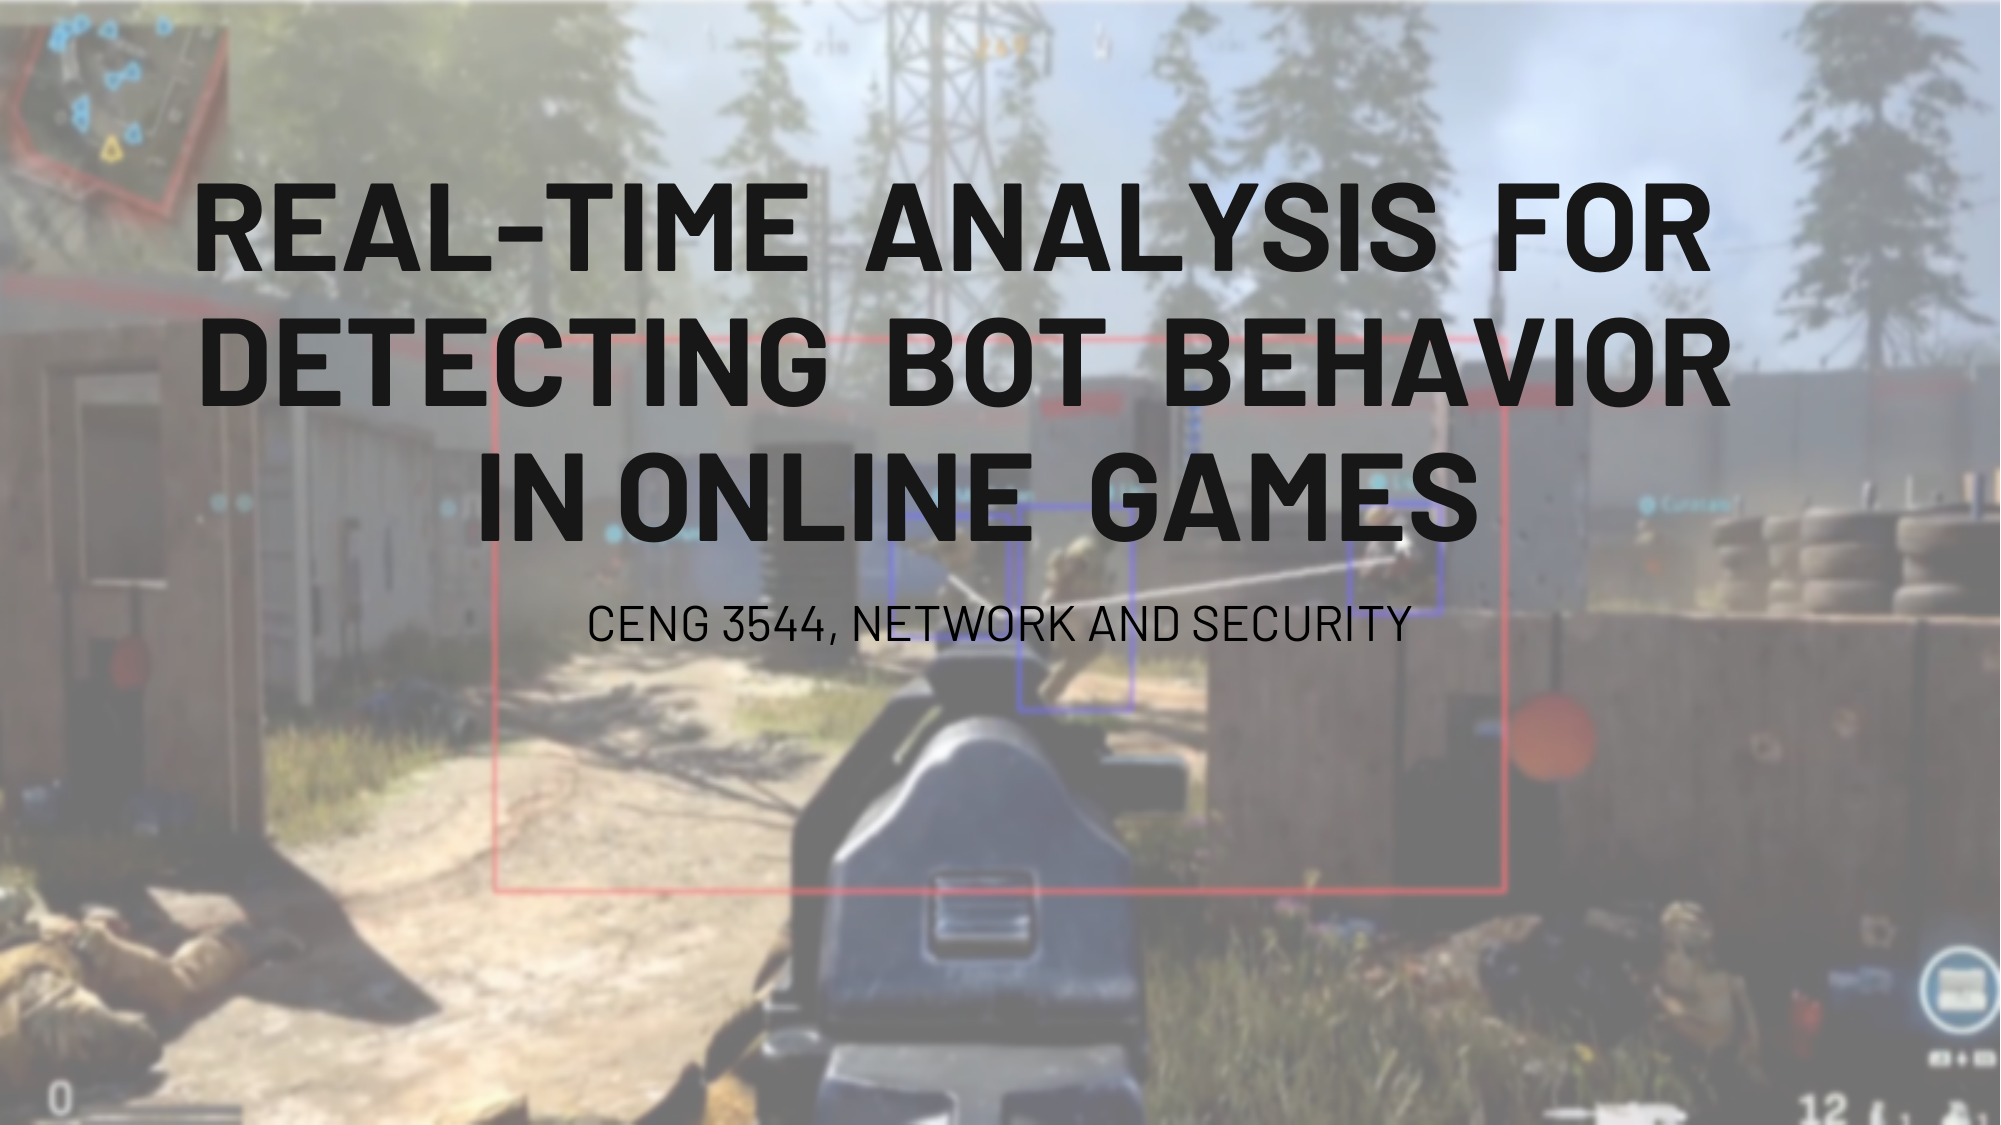

# REAL-TIME  ANALYSIS  FOR DETECTING  BOT  BEHAVIOR  IN ONLINE  GAMES
CENG 3544, NETWORK AND SECURITY